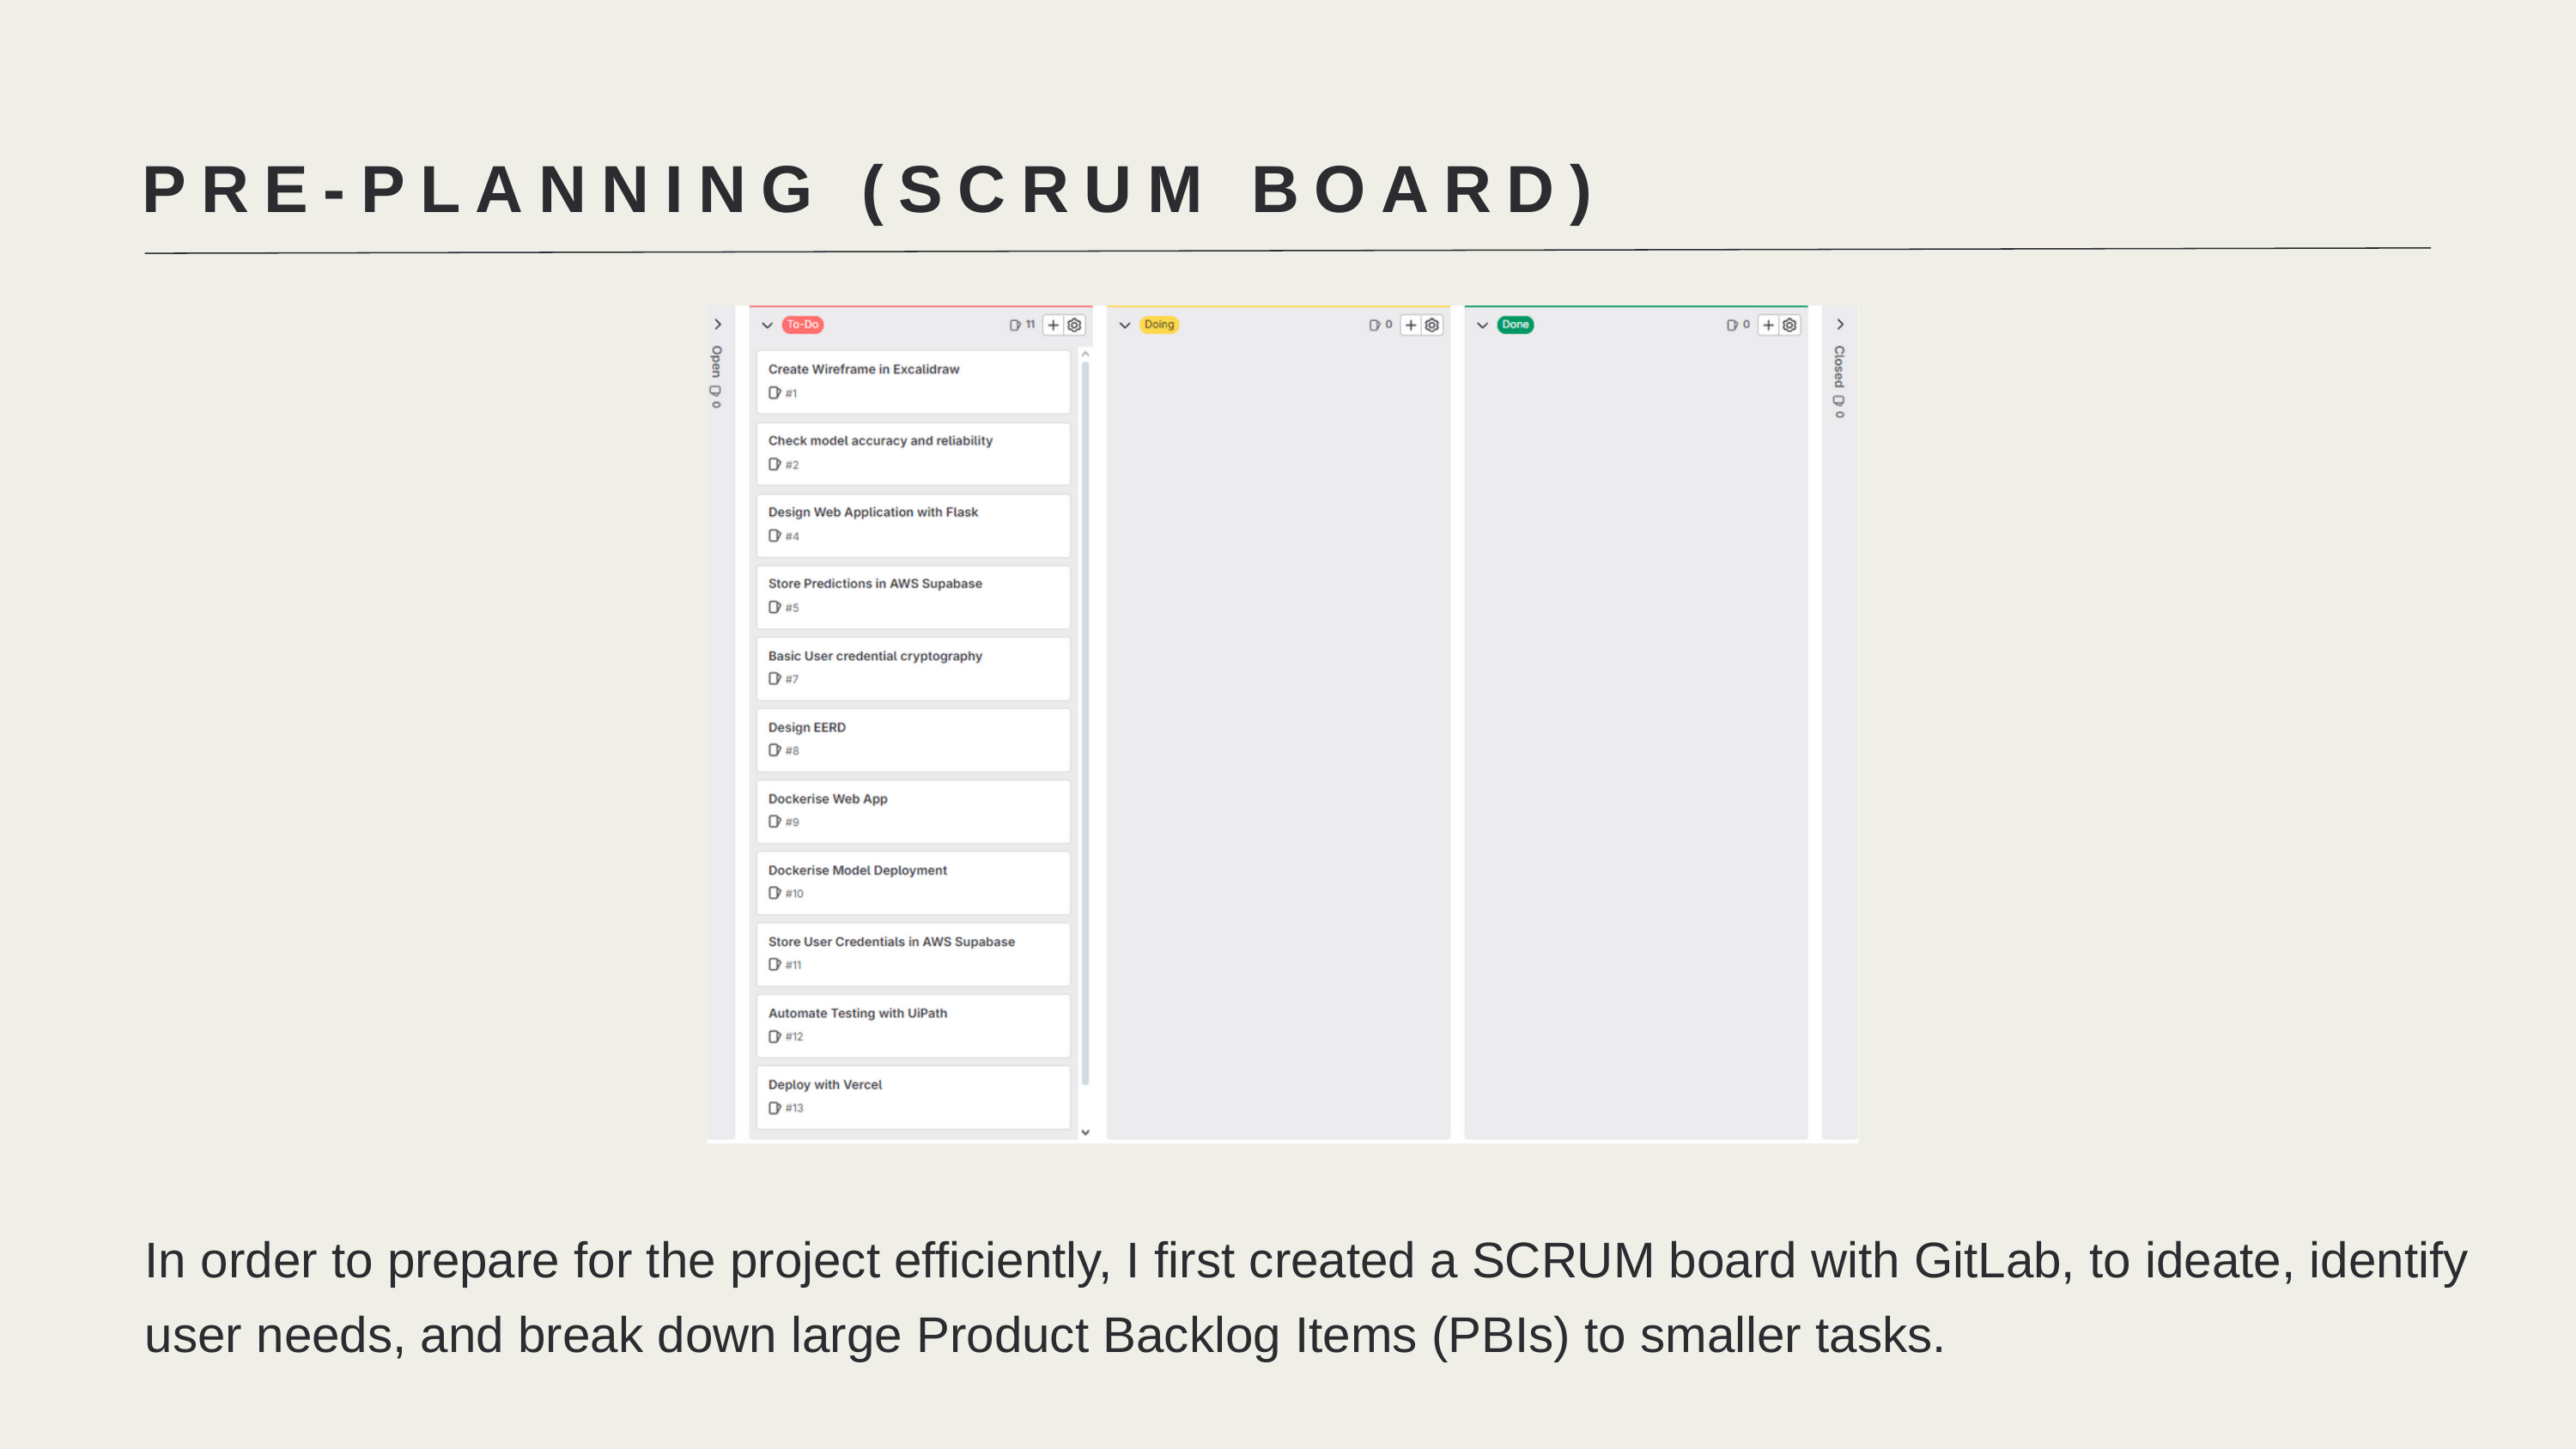

PRE-PLANNING (SCRUM BOARD)

In order to prepare for the project efficiently, I first created a SCRUM board with GitLab, to ideate, identify user needs, and break down large Product Backlog Items (PBIs) to smaller tasks.